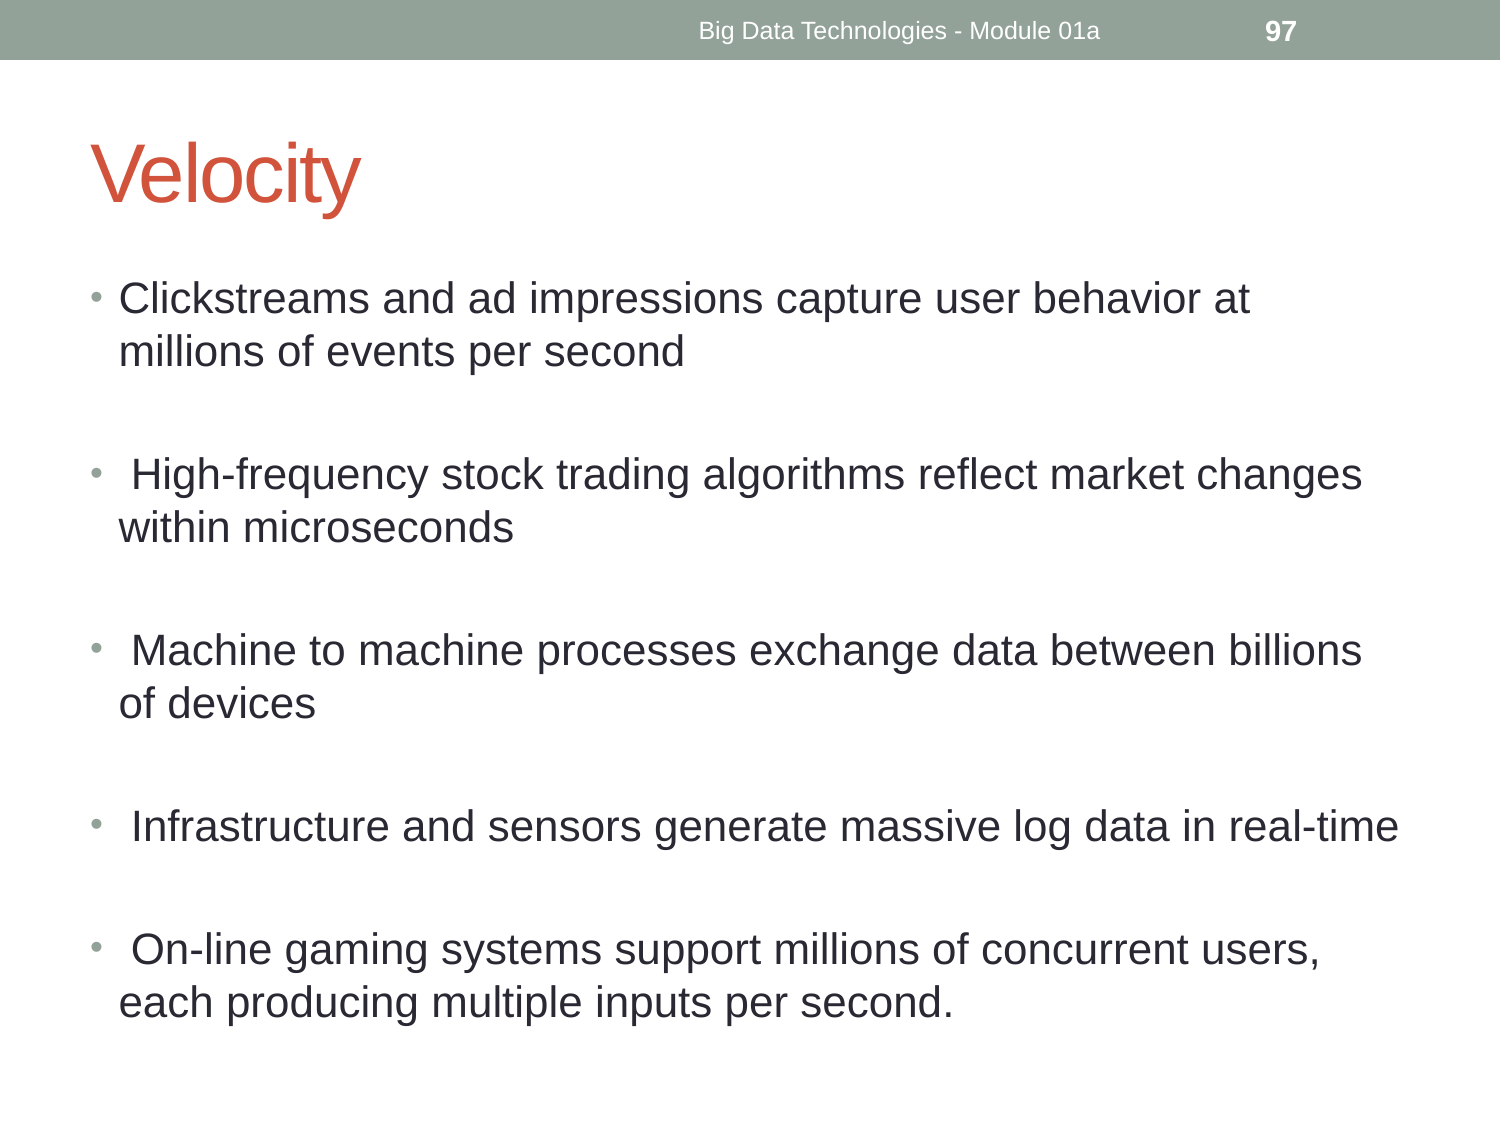

Big Data Technologies - Module 01a
97
# Velocity
Clickstreams and ad impressions capture user behavior at millions of events per second

 High-frequency stock trading algorithms reflect market changes within microseconds

 Machine to machine processes exchange data between billions of devices

 Infrastructure and sensors generate massive log data in real-time

 On-line gaming systems support millions of concurrent users, each producing multiple inputs per second.